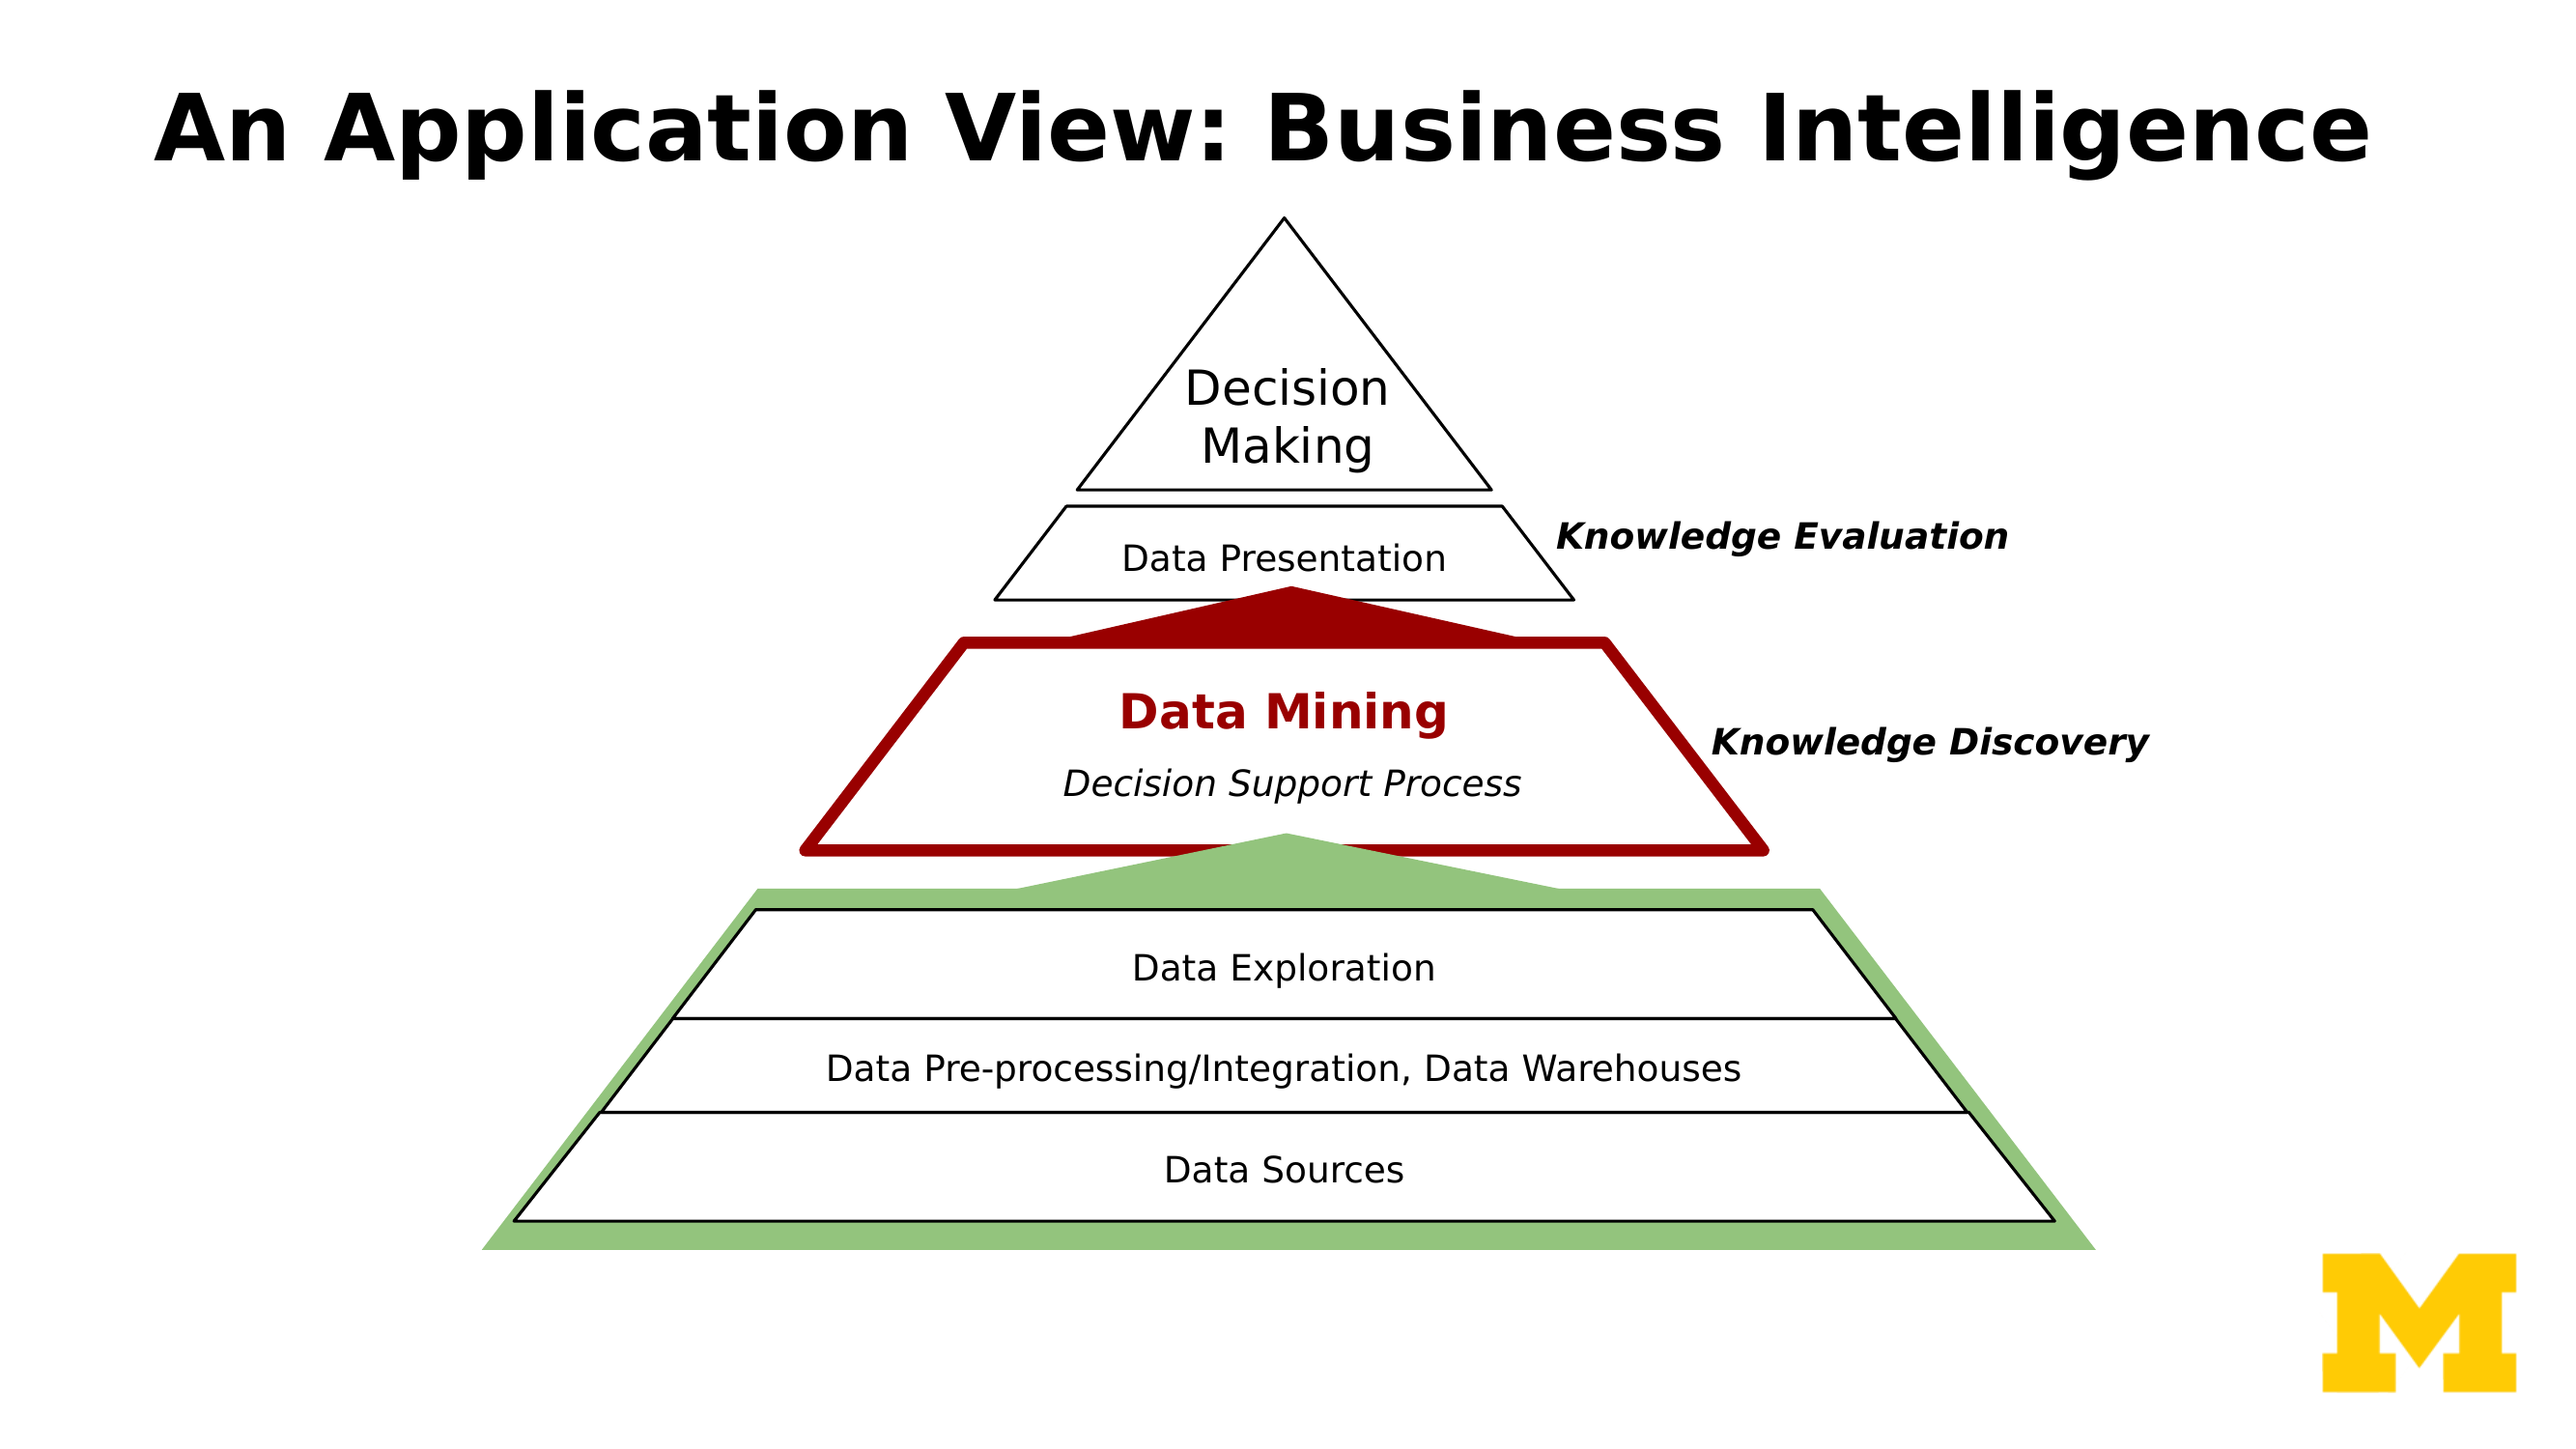

# An Application View: Business Intelligence

Decision Making
Knowledge Evaluation
Data Presentation

Data Mining
Knowledge Discovery
Decision Support Process

Data Exploration
Data Pre-processing/Integration, Data Warehouses
Data Sources